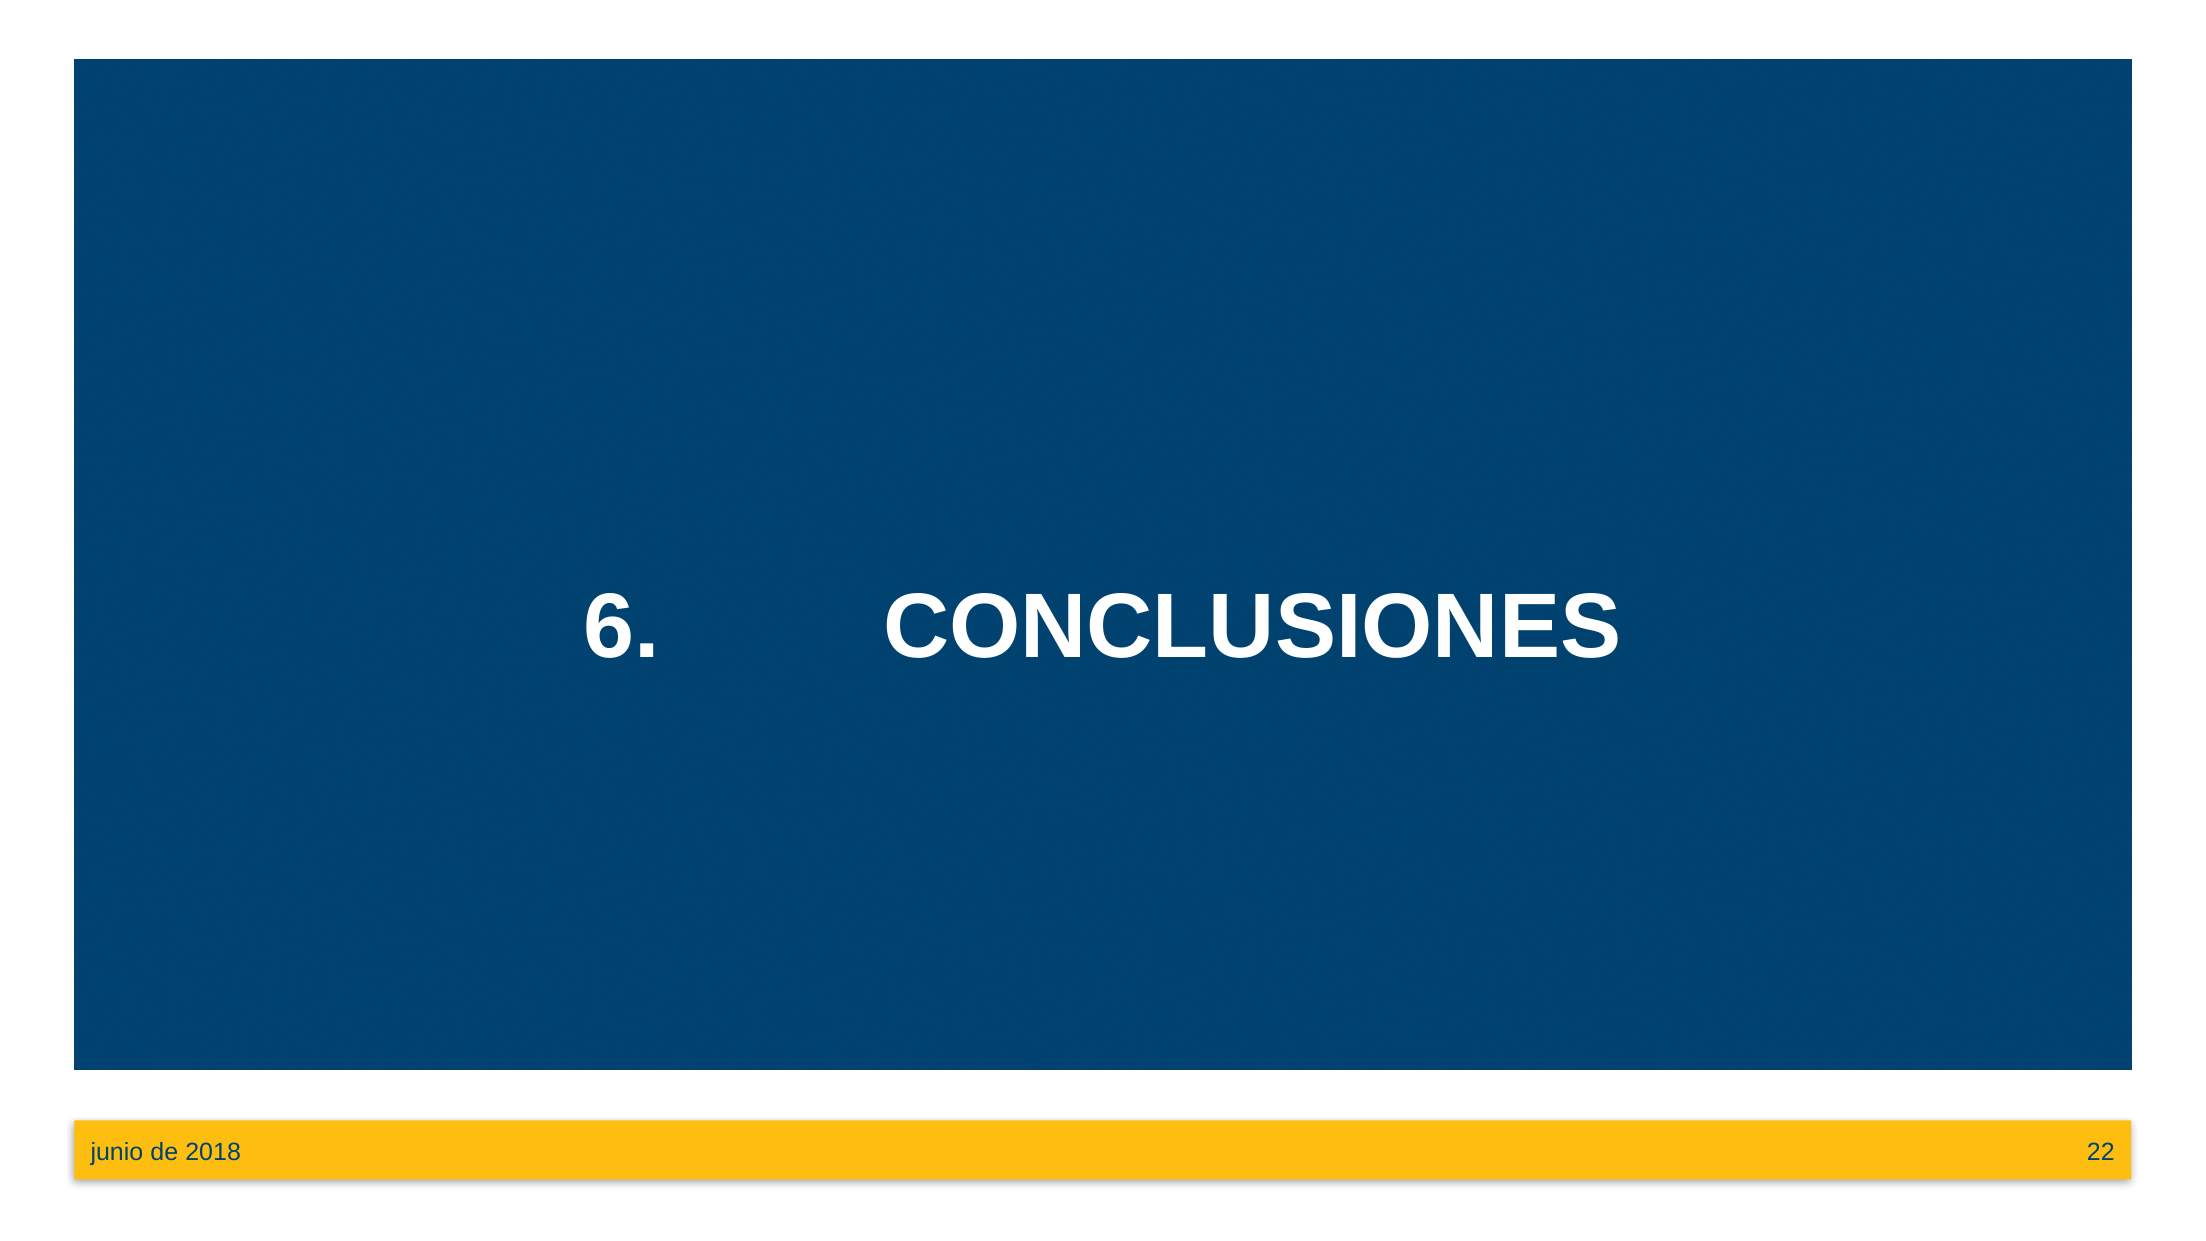

# 6.		Conclusiones
junio de 2018
22